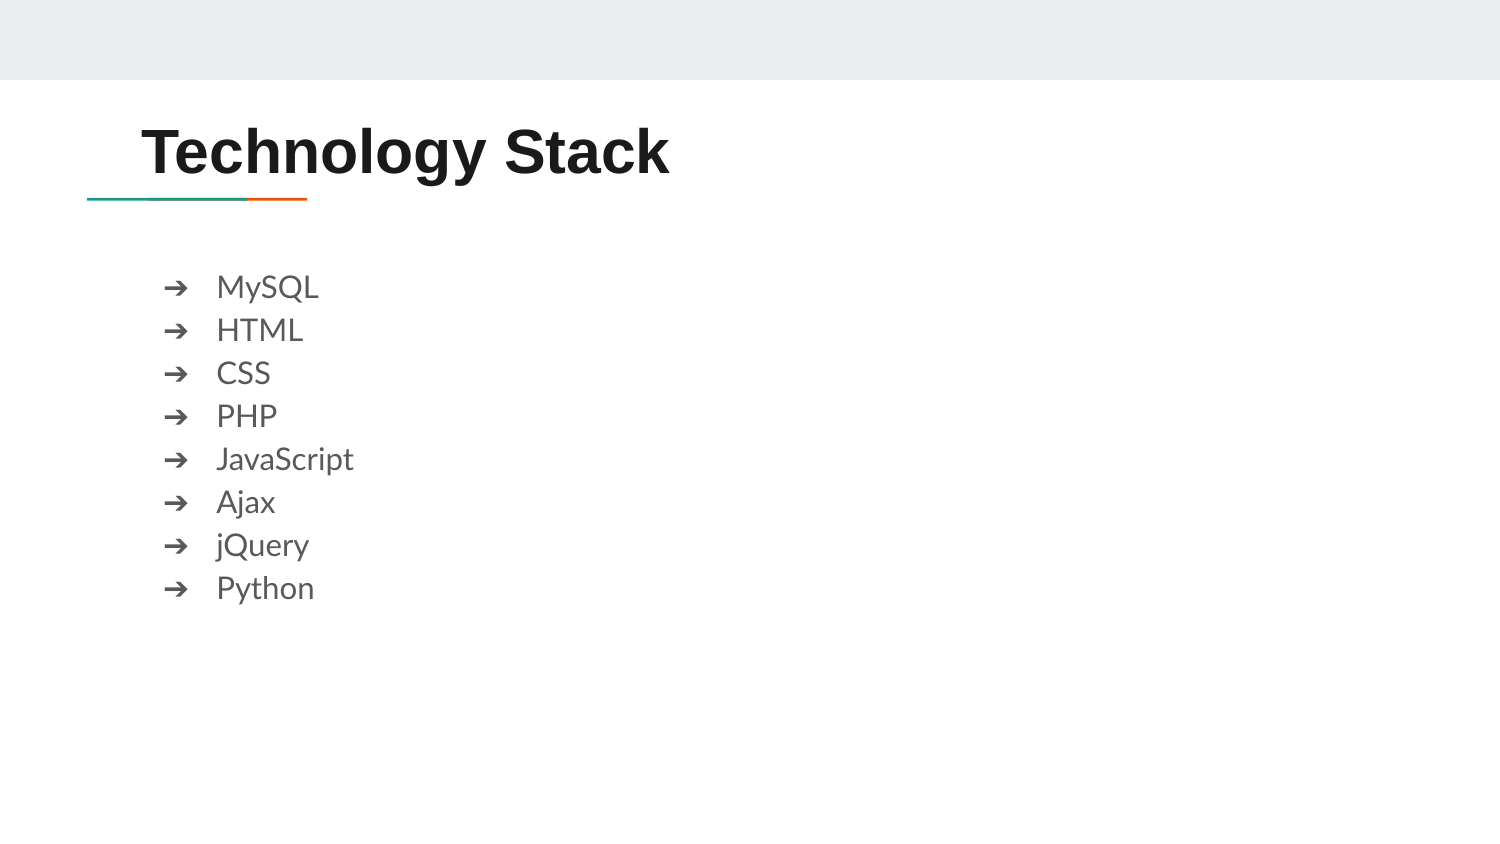

# Technology Stack
MySQL
HTML
CSS
PHP
JavaScript
Ajax
jQuery
Python